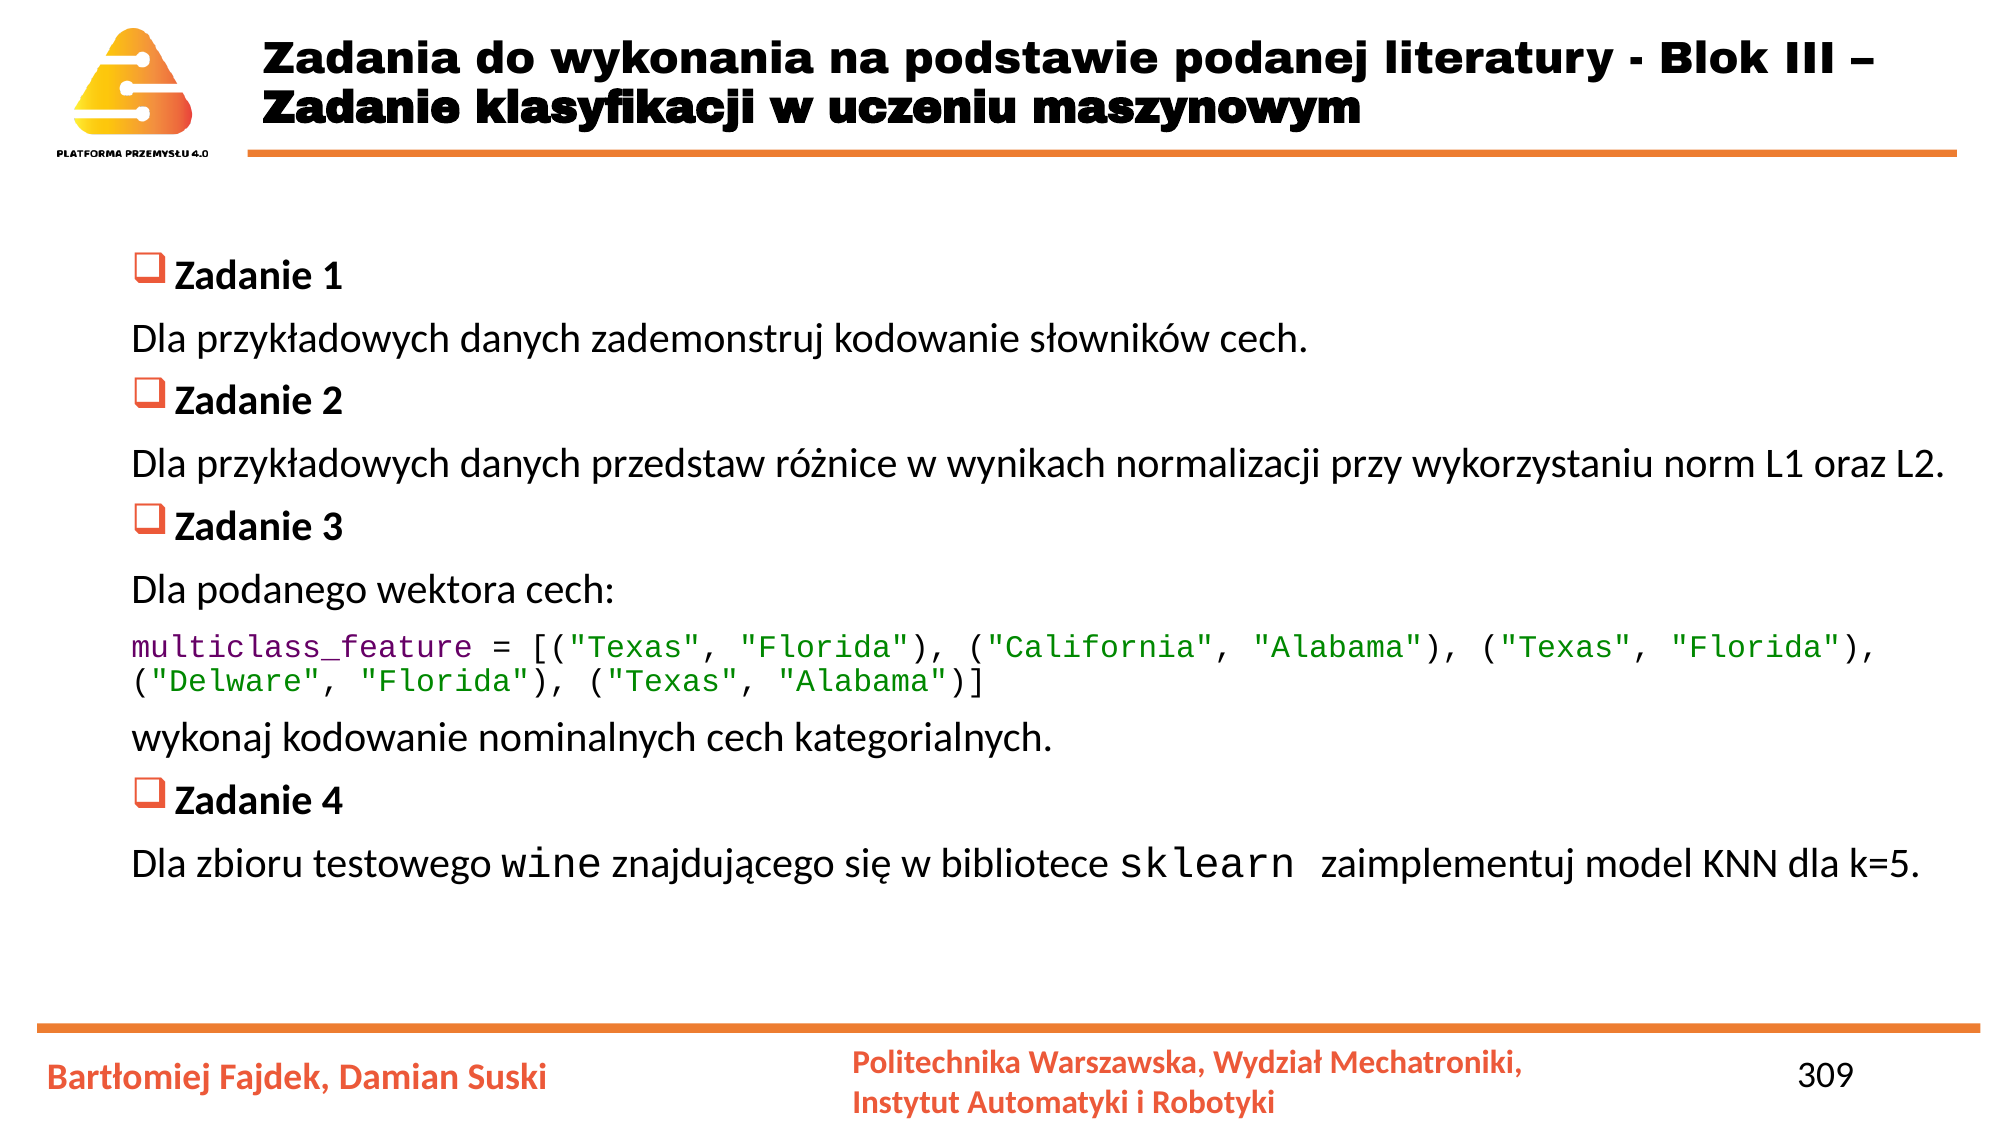

# Zadania do wykonania na podstawie podanej literatury - Blok III – Zadanie klasyfikacji w uczeniu maszynowym
 Zadanie 1
Dla przykładowych danych zademonstruj kodowanie słowników cech.
 Zadanie 2
Dla przykładowych danych przedstaw różnice w wynikach normalizacji przy wykorzystaniu norm L1 oraz L2.
 Zadanie 3
Dla podanego wektora cech:
multiclass_feature = [("Texas", "Florida"), ("California", "Alabama"), ("Texas", "Florida"), ("Delware", "Florida"), ("Texas", "Alabama")]
wykonaj kodowanie nominalnych cech kategorialnych.
 Zadanie 4
Dla zbioru testowego wine znajdującego się w bibliotece sklearn zaimplementuj model KNN dla k=5.

309